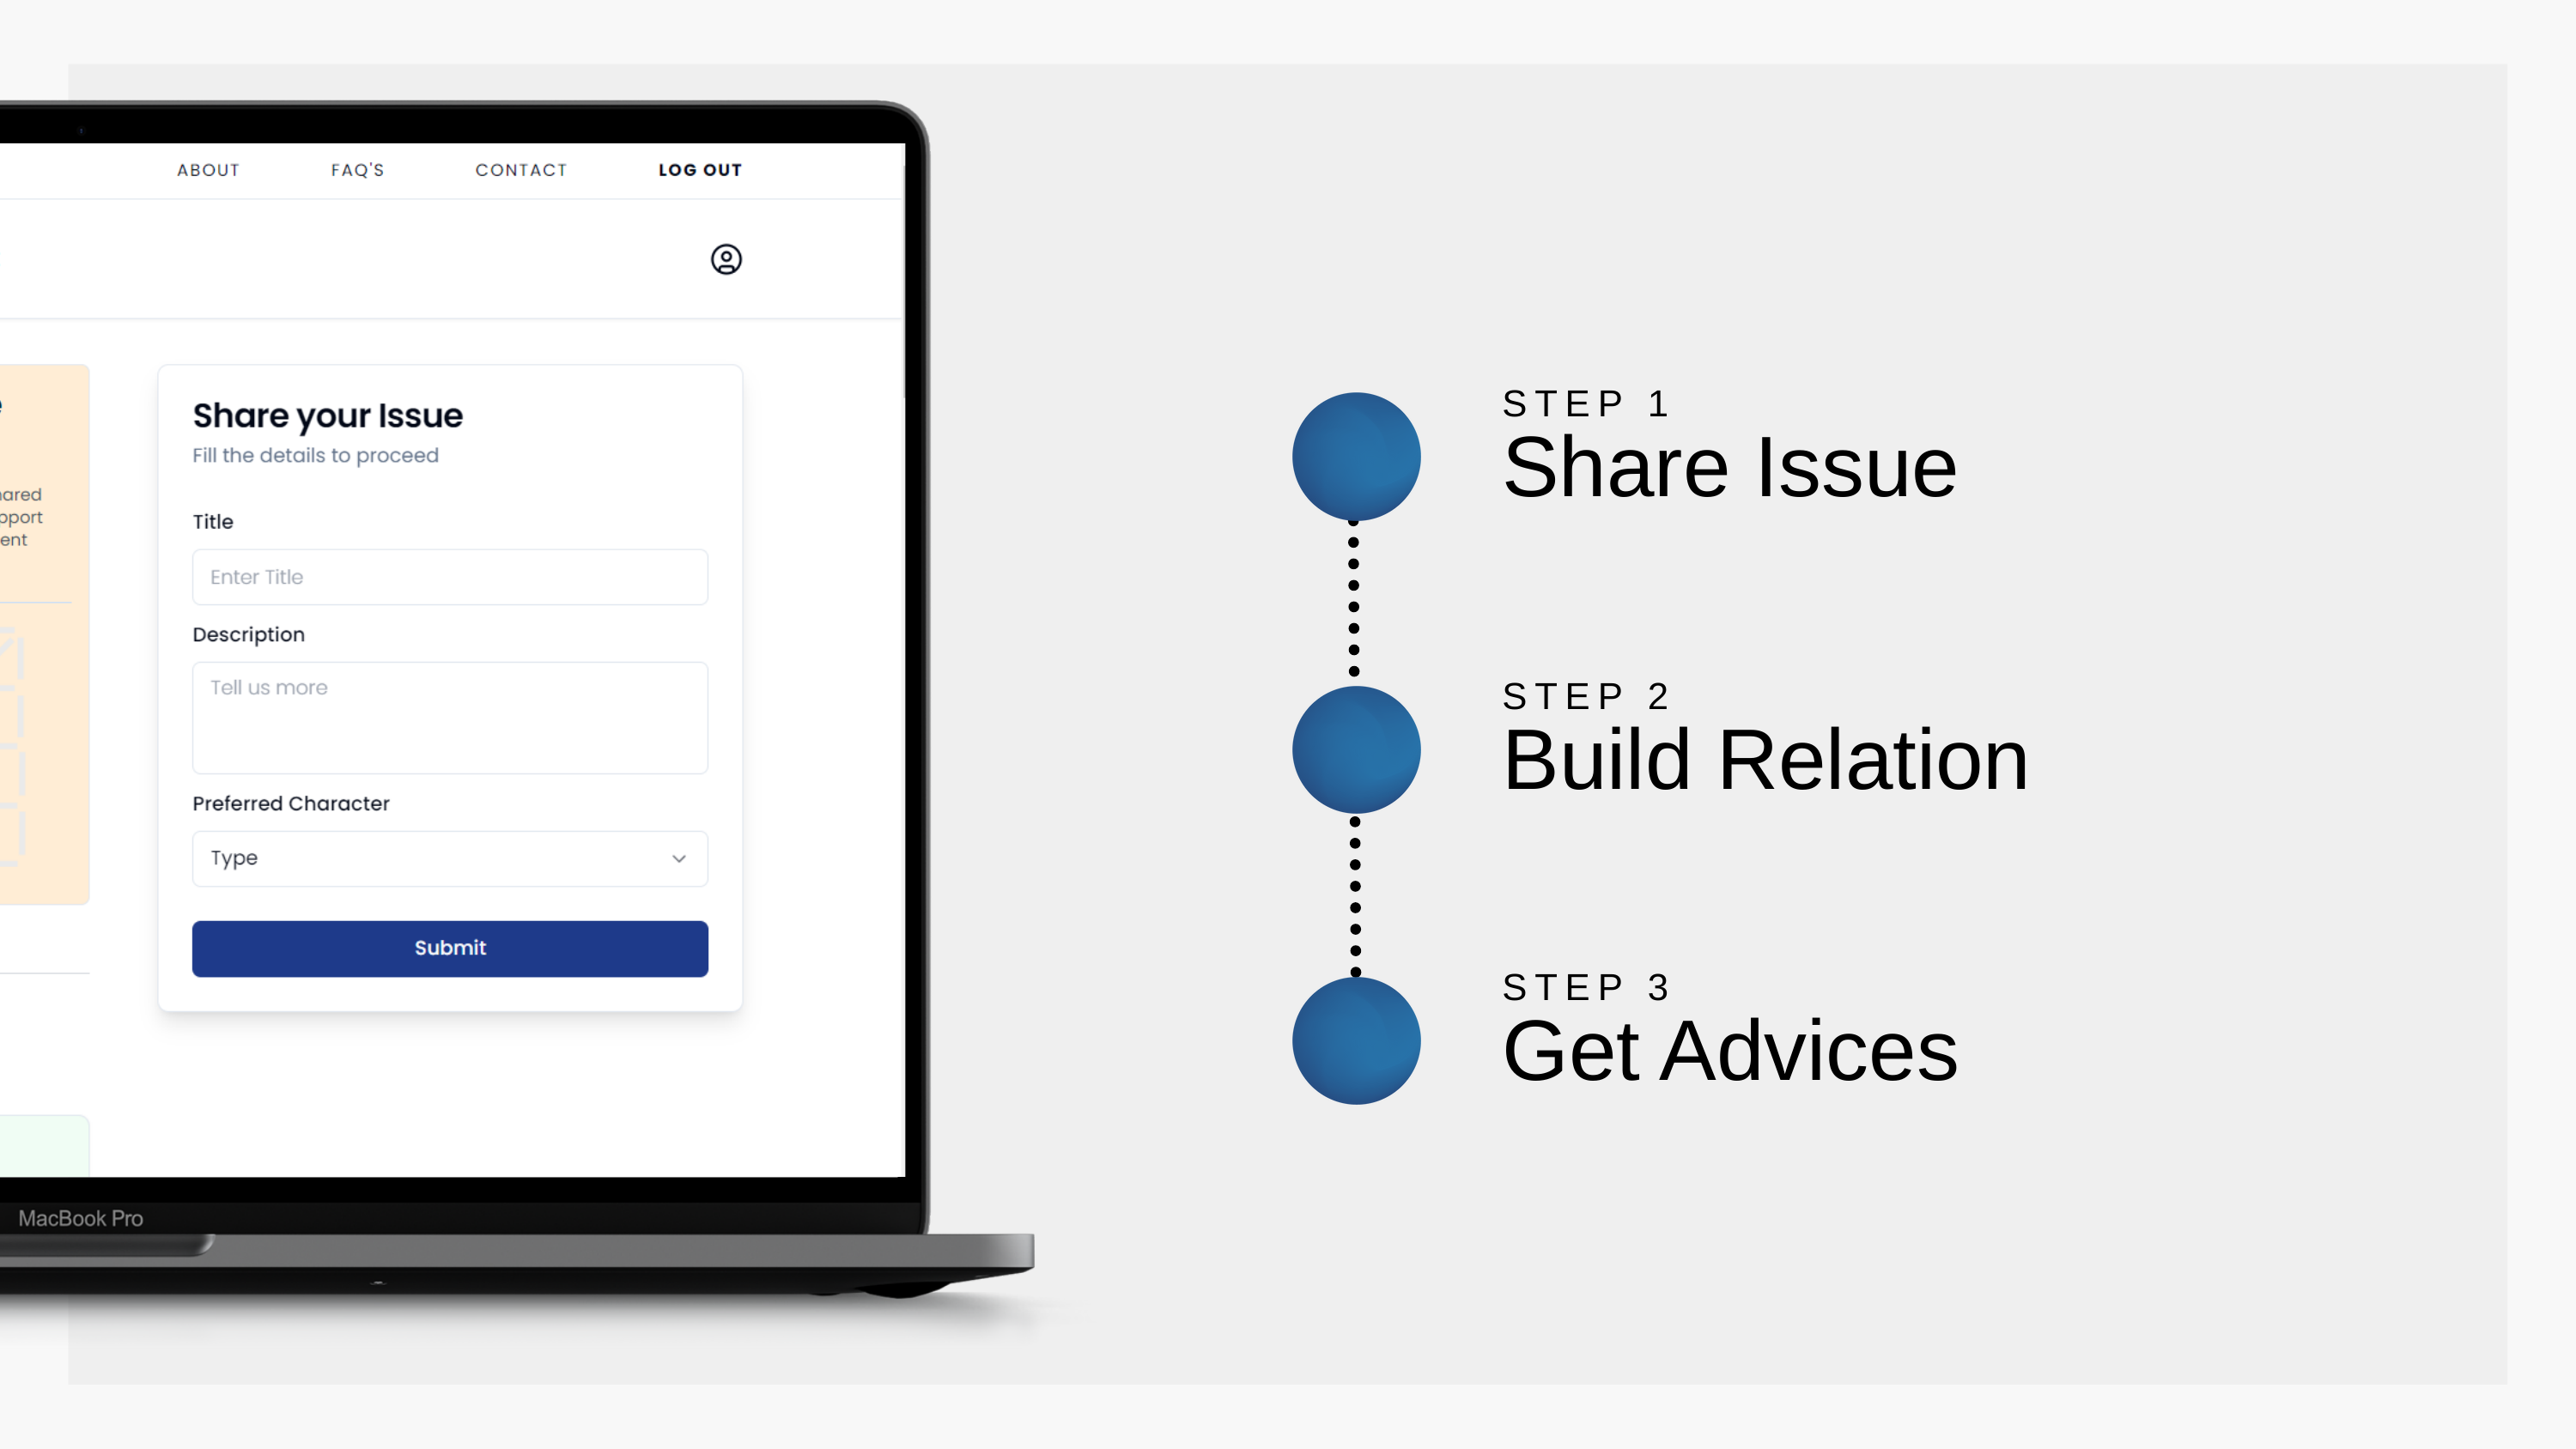

STEP 1

Share Issue

STEP 2

Build Relation
STEP 3

Get Advices